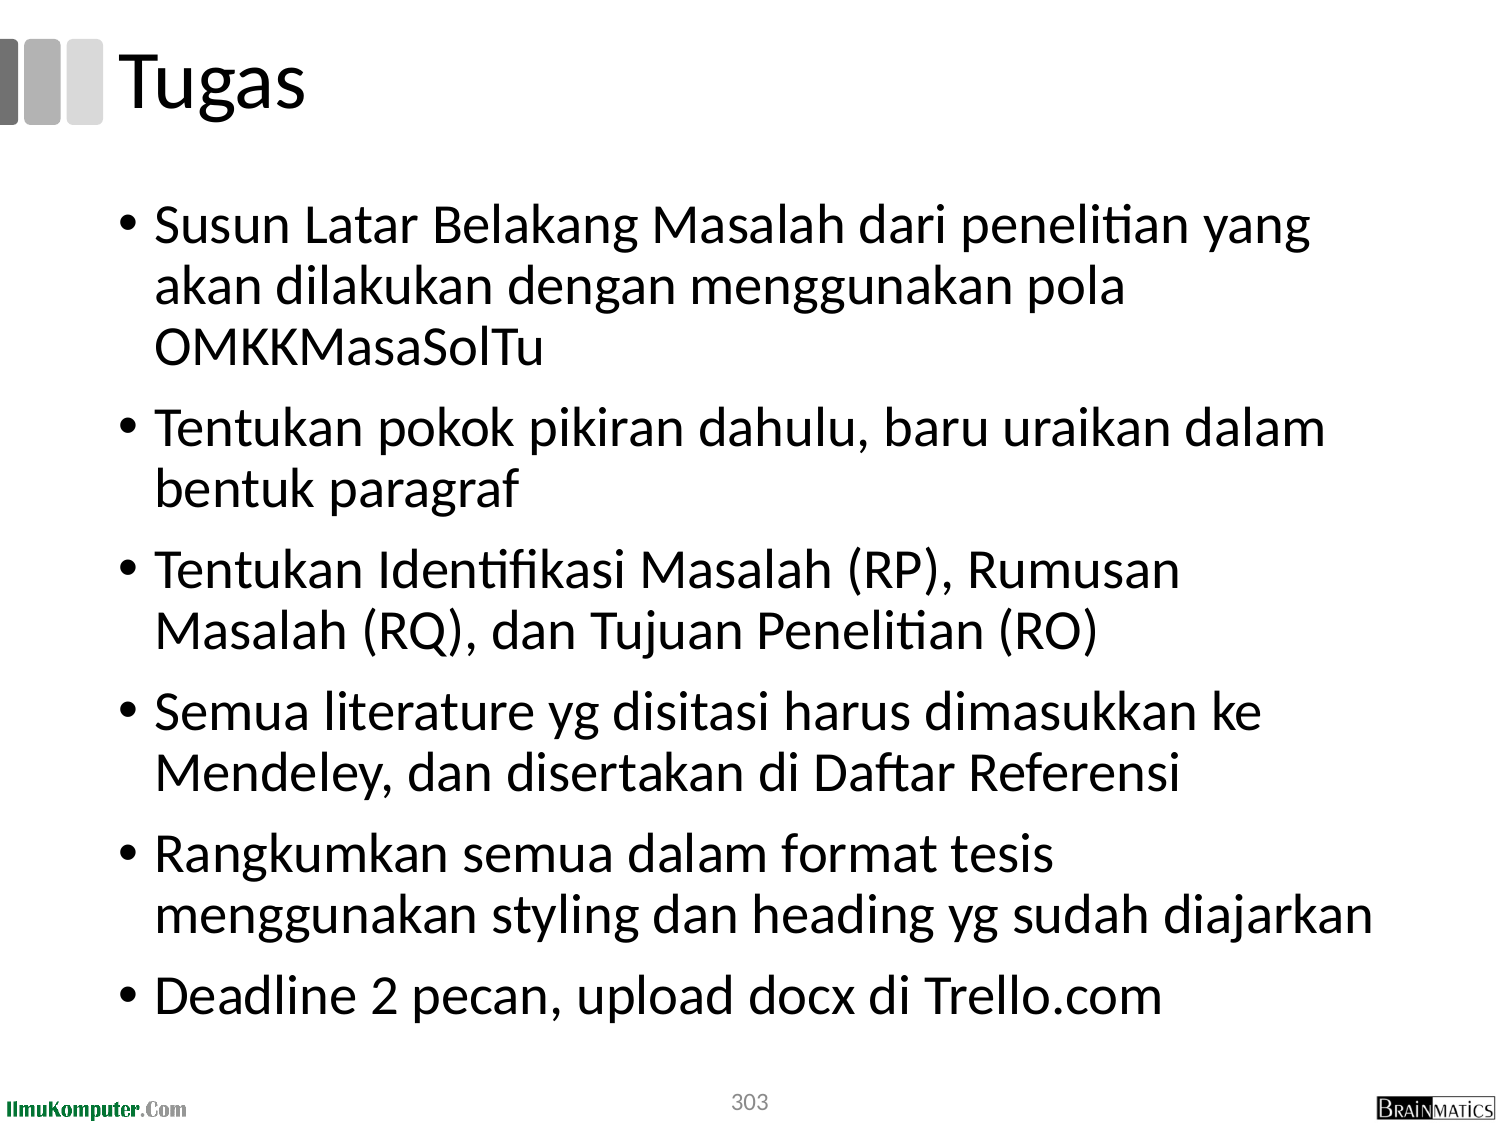

# Tugas
Susun Latar Belakang Masalah dari penelitian yang akan dilakukan dengan menggunakan pola OMKKMasaSolTu
Tentukan pokok pikiran dahulu, baru uraikan dalam bentuk paragraf
Tentukan Identifikasi Masalah (RP), Rumusan Masalah (RQ), dan Tujuan Penelitian (RO)
Semua literature yg disitasi harus dimasukkan ke Mendeley, dan disertakan di Daftar Referensi
Rangkumkan semua dalam format tesis menggunakan styling dan heading yg sudah diajarkan
Deadline 2 pecan, upload docx di Trello.com
303